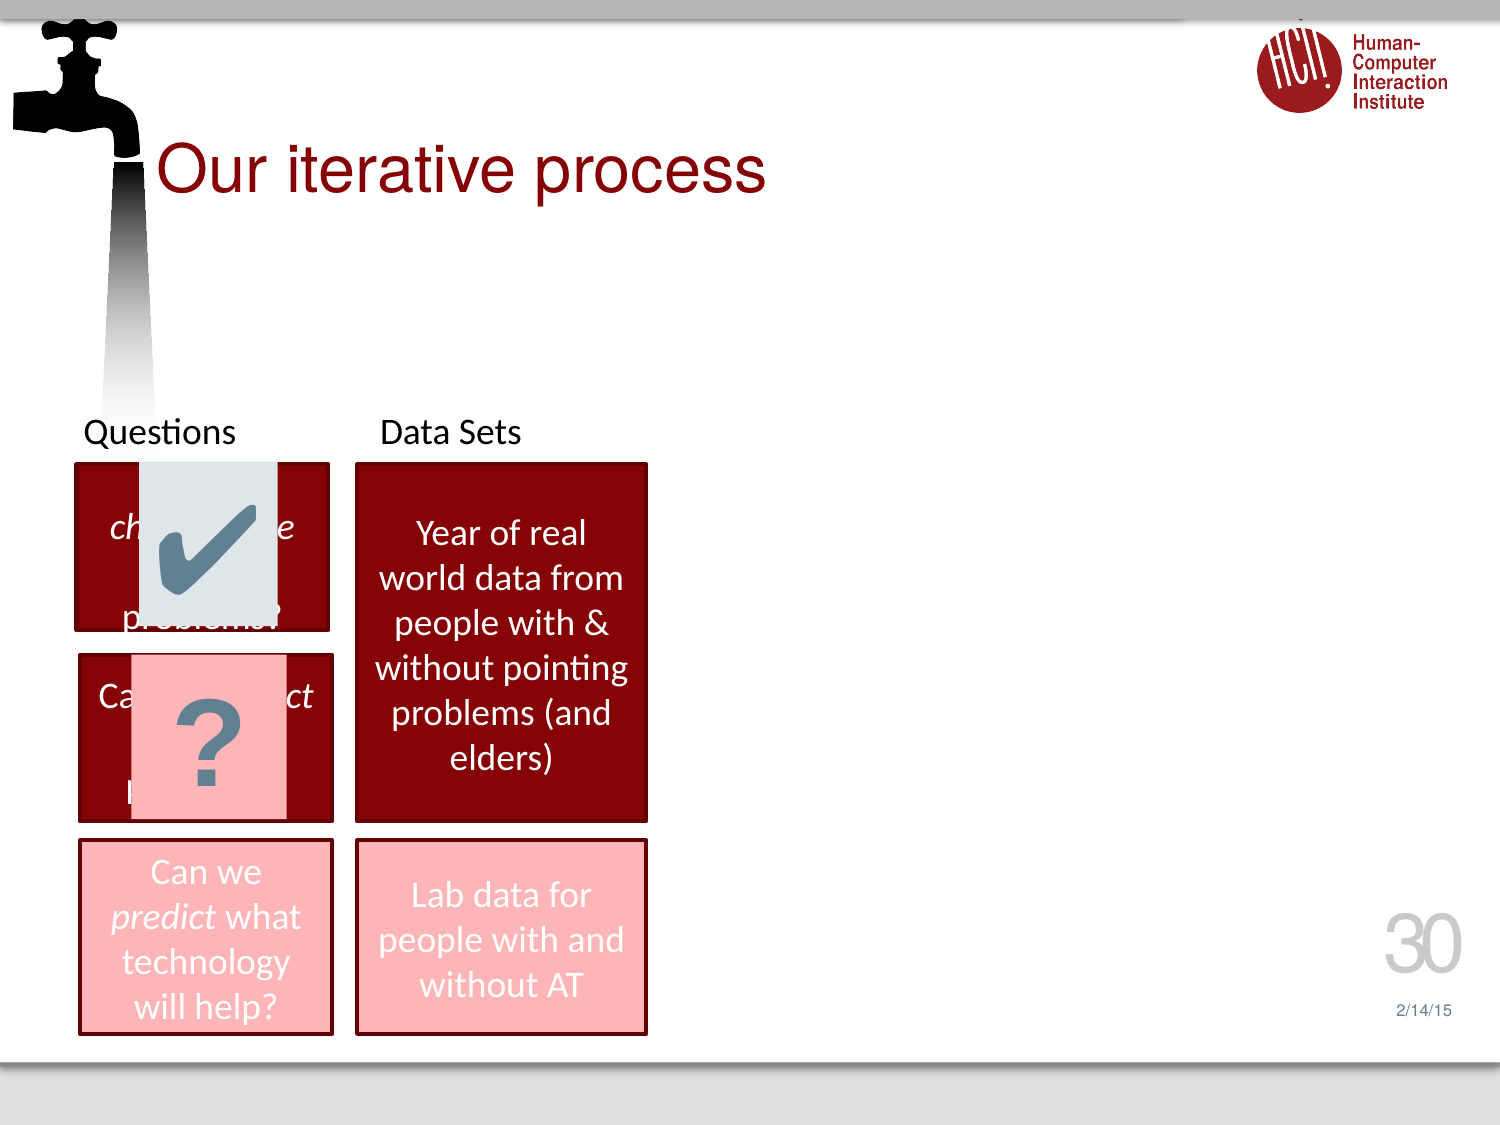

# Our iterative process
Questions
Data Sets
✔
Can we characterize pointing problems?
Year of real world data from people with & without pointing problems (and elders)
?
Can we detect pointing problems?
Can we predict what technology will help?
Lab data for people with and without AT
30
2/14/15